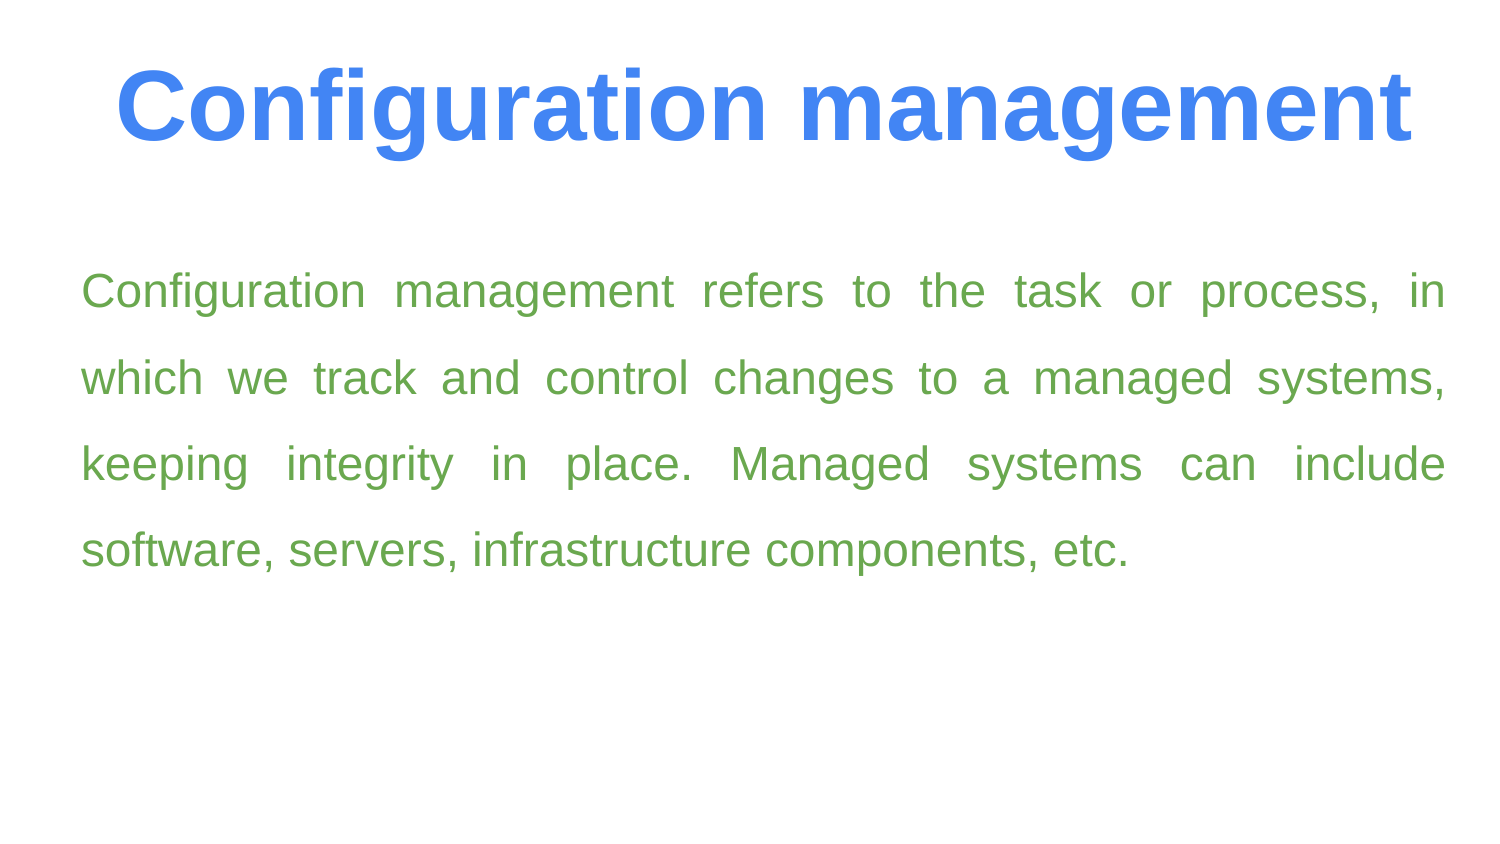

# Configuration management
Configuration management refers to the task or process, in which we track and control changes to a managed systems, keeping integrity in place. Managed systems can include software, servers, infrastructure components, etc.